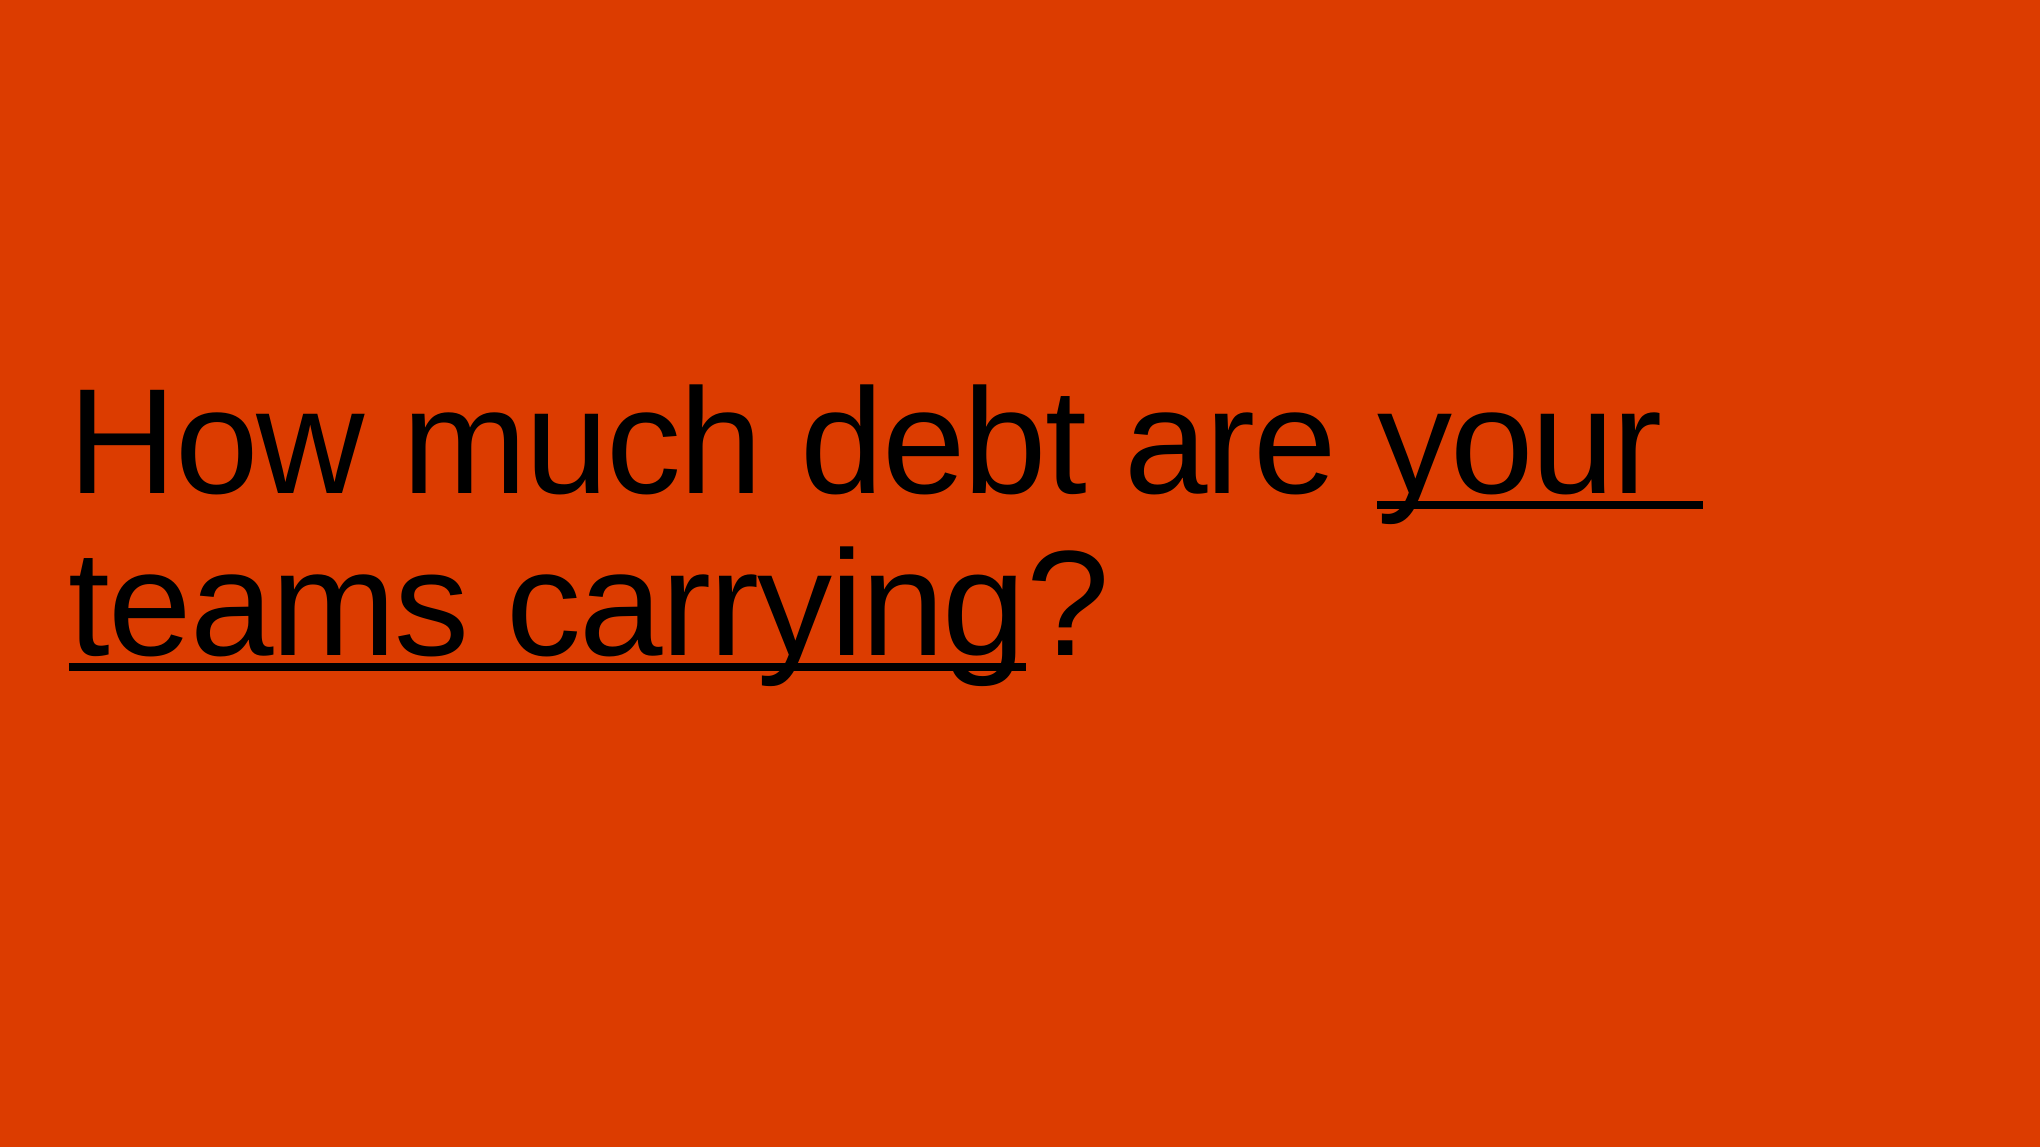

# How much debt are your teams carrying?